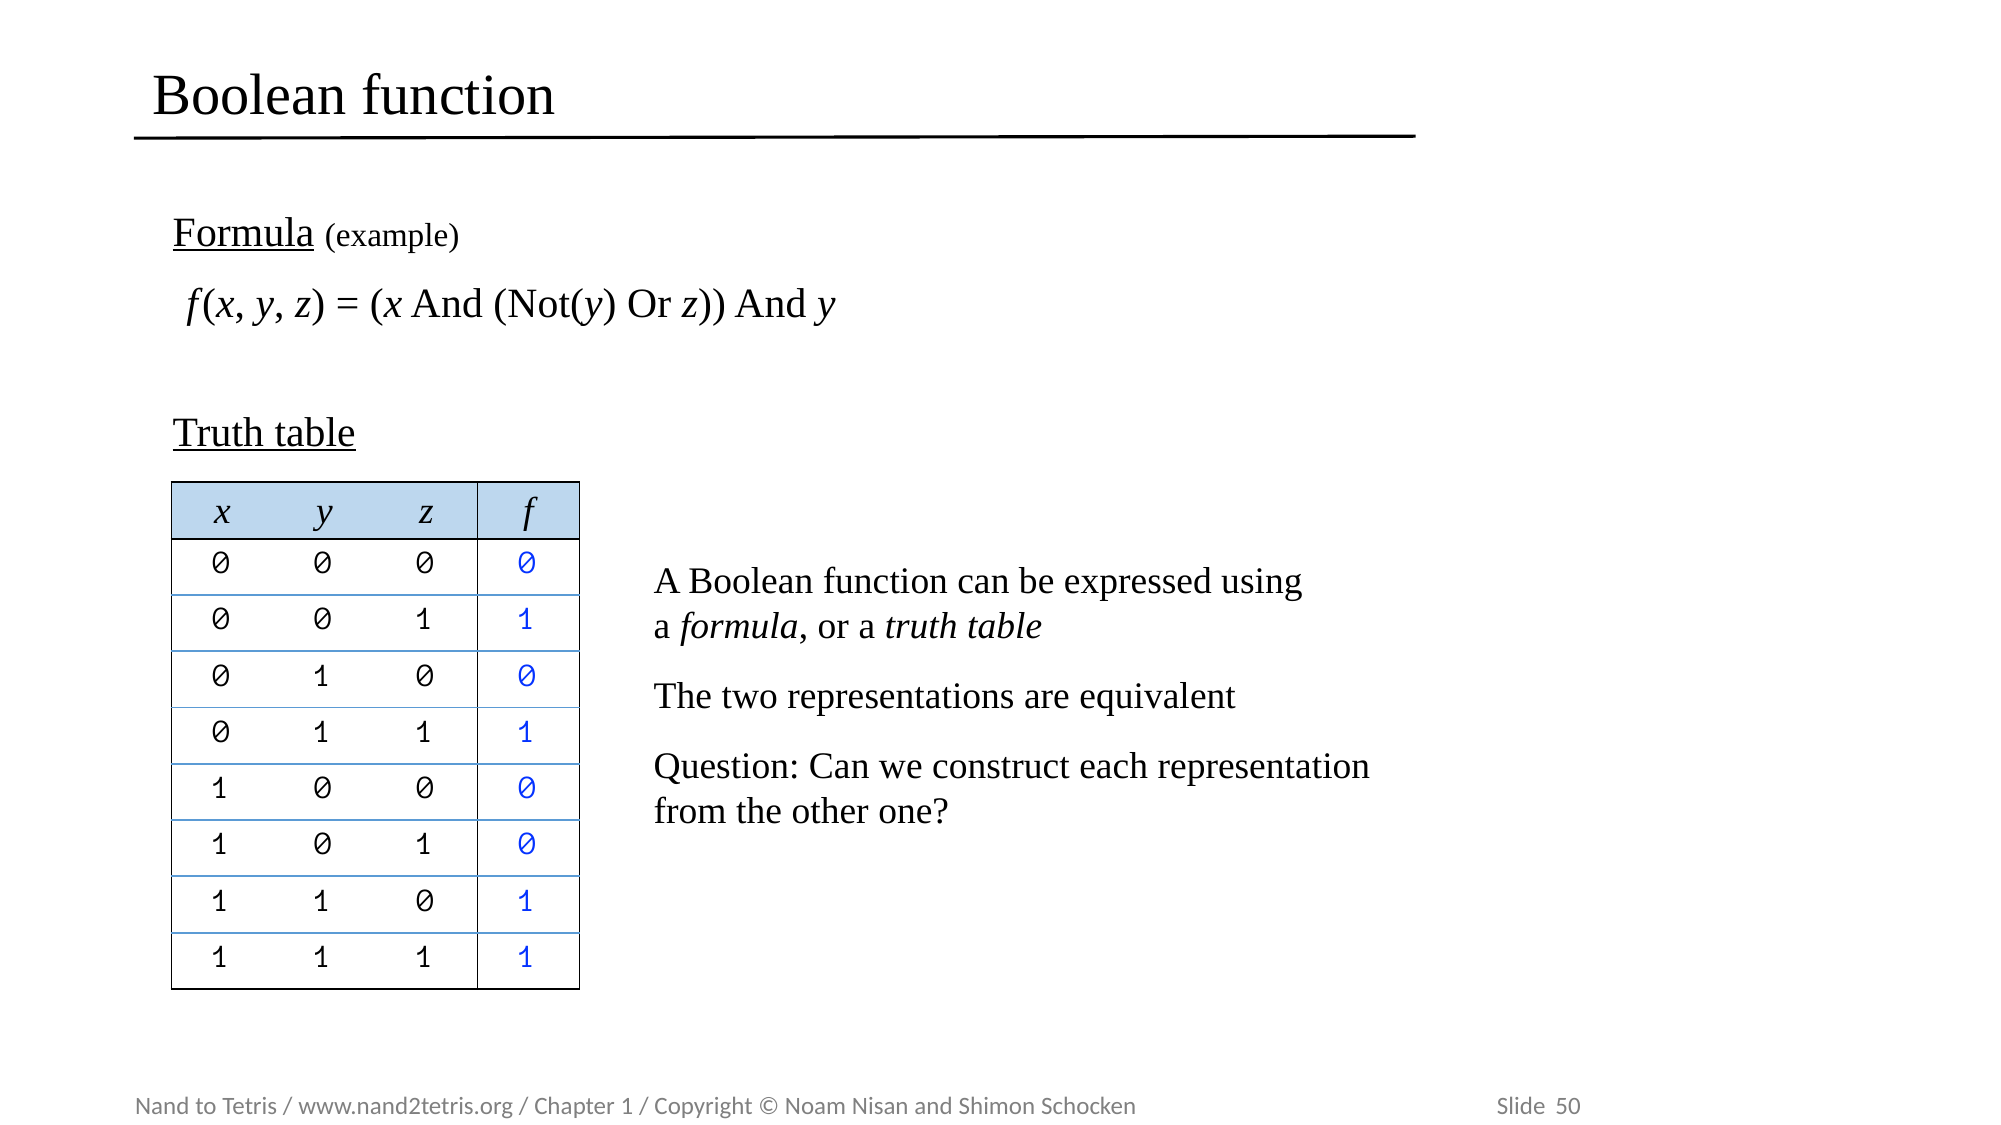

# Boolean function
Formula (example)
f(x, y, z) = (x And (Not(y) Or z)) And y
Truth table
| x | y | z | f |
| --- | --- | --- | --- |
| 0 | 0 | 0 | 0 |
| 0 | 0 | 1 | 1 |
| 0 | 1 | 0 | 0 |
| 0 | 1 | 1 | 1 |
| 1 | 0 | 0 | 0 |
| 1 | 0 | 1 | 0 |
| 1 | 1 | 0 | 1 |
| 1 | 1 | 1 | 1 |
A Boolean function can be expressed using
a formula, or a truth table
The two representations are equivalent
Question: Can we construct each representation from the other one?